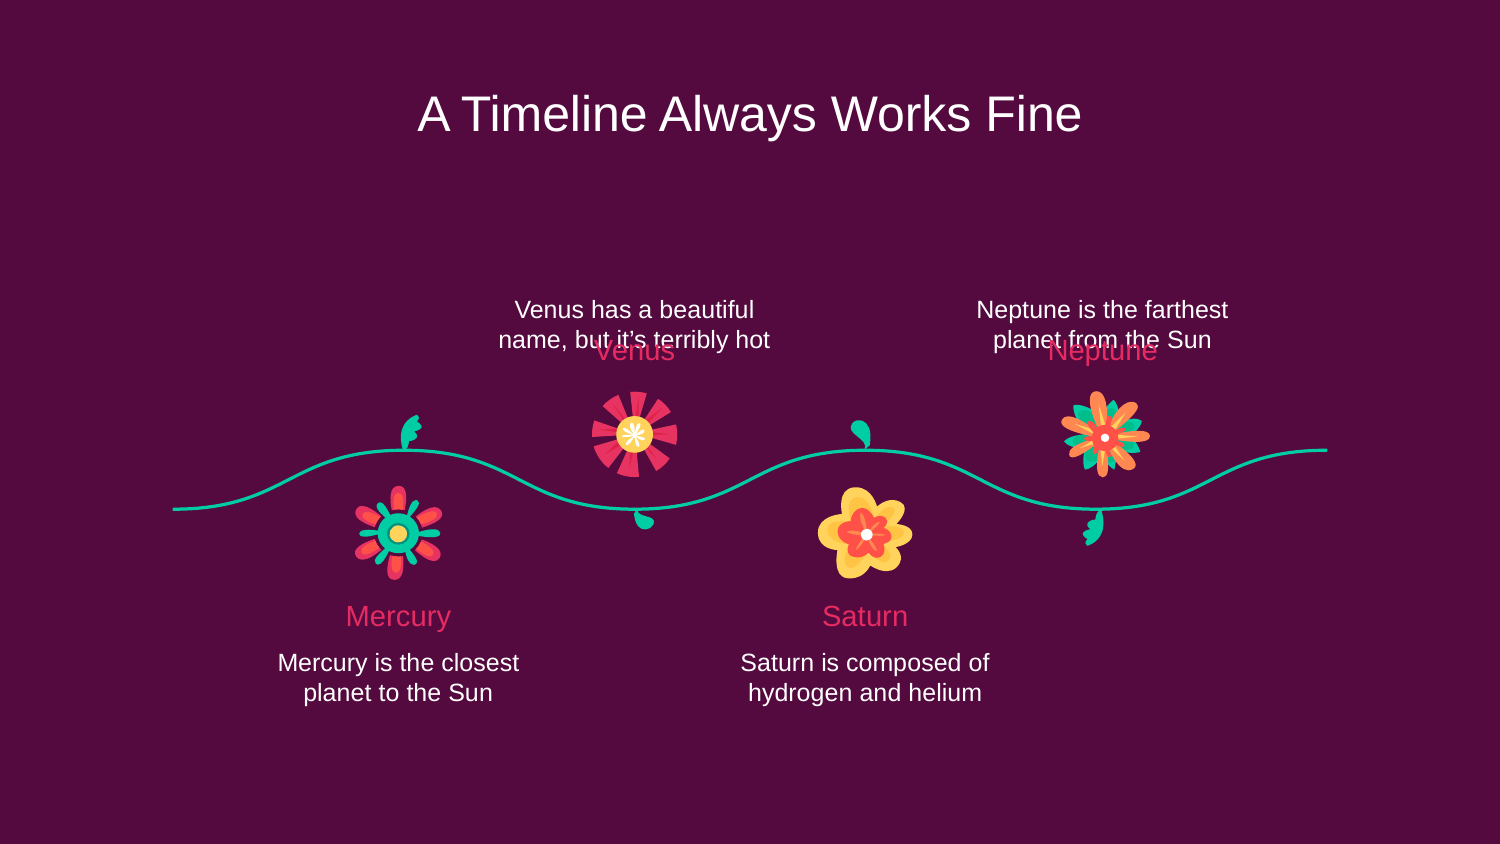

# A Timeline Always Works Fine
Neptune is the farthest planet from the Sun
Venus has a beautiful name, but it’s terribly hot
Venus
Neptune

Mercury
Saturn
Mercury is the closest planet to the Sun
Saturn is composed of hydrogen and helium